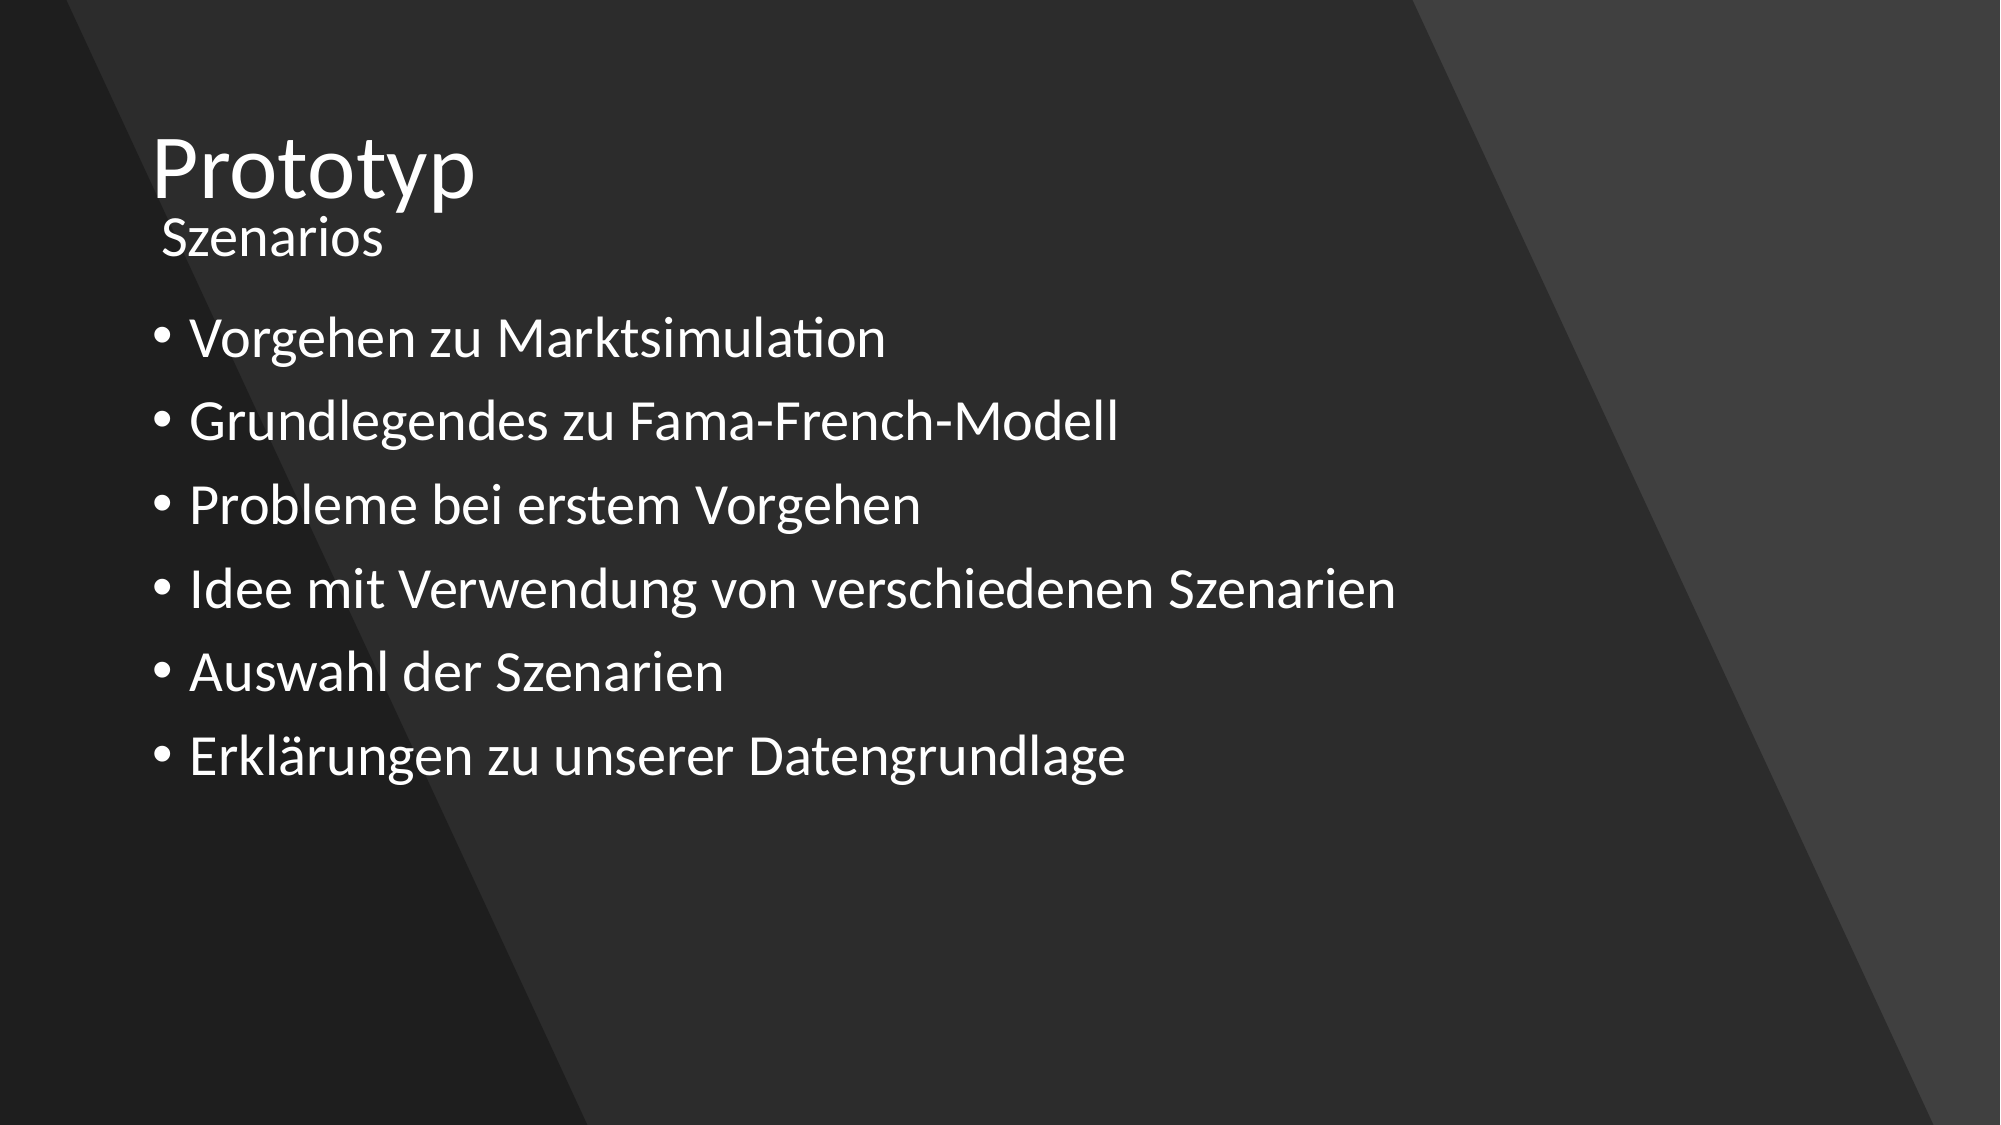

# Prototyp
Szenarios
Vorgehen zu Marktsimulation
Grundlegendes zu Fama-French-Modell
Probleme bei erstem Vorgehen
Idee mit Verwendung von verschiedenen Szenarien
Auswahl der Szenarien
Erklärungen zu unserer Datengrundlage